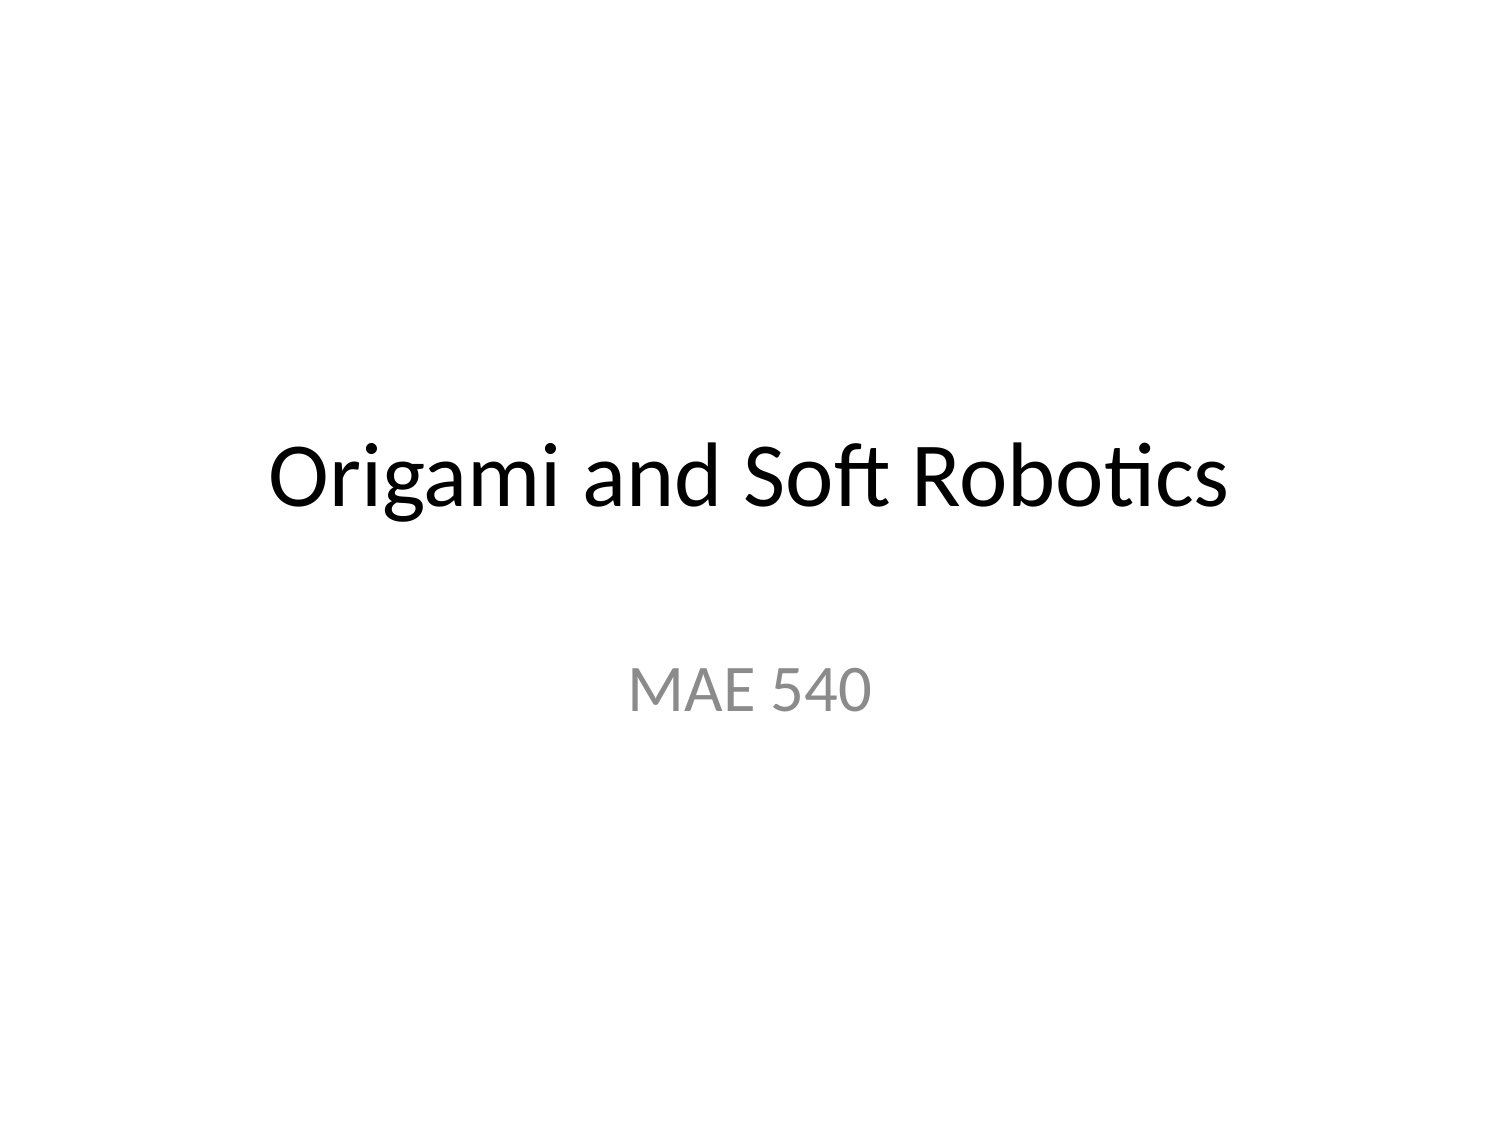

# Origami and Soft Robotics
MAE 540